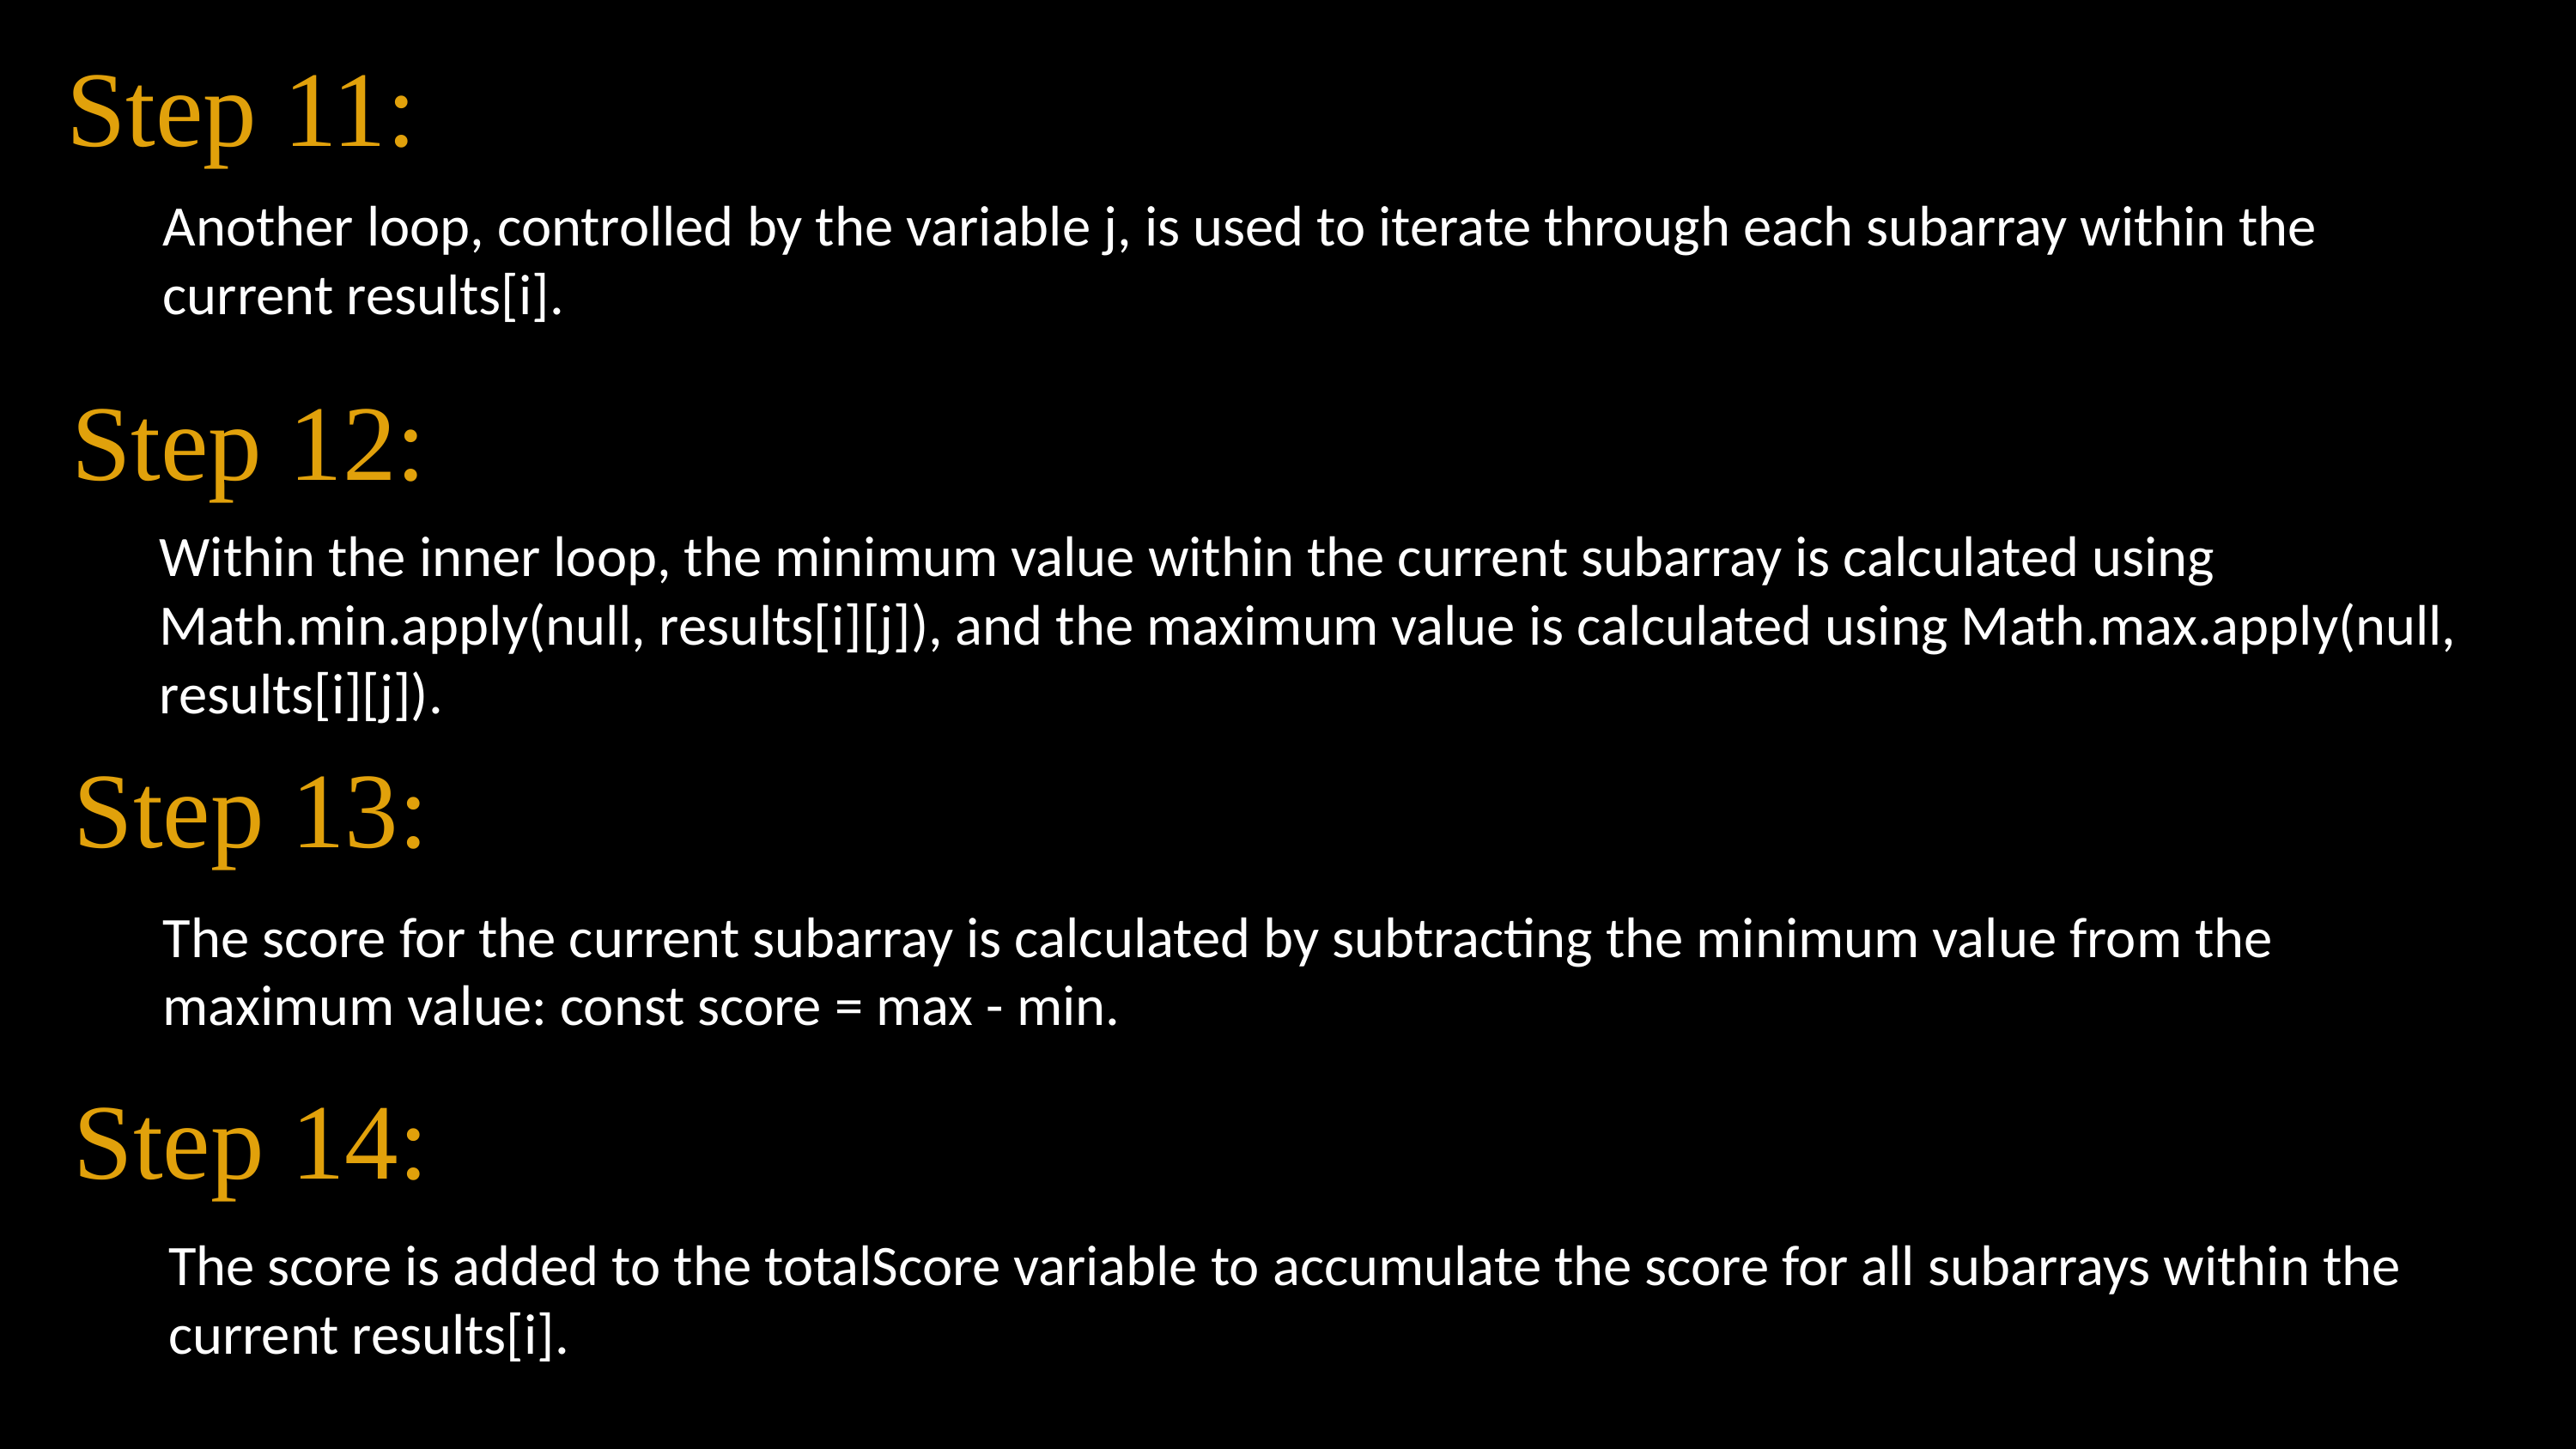

Step 11:
Another loop, controlled by the variable j, is used to iterate through each subarray within the current results[i].
Step 12:
Within the inner loop, the minimum value within the current subarray is calculated using Math.min.apply(null, results[i][j]), and the maximum value is calculated using Math.max.apply(null, results[i][j]).
Step 13:
The score for the current subarray is calculated by subtracting the minimum value from the maximum value: const score = max - min.
Step 14:
The score is added to the totalScore variable to accumulate the score for all subarrays within the current results[i].